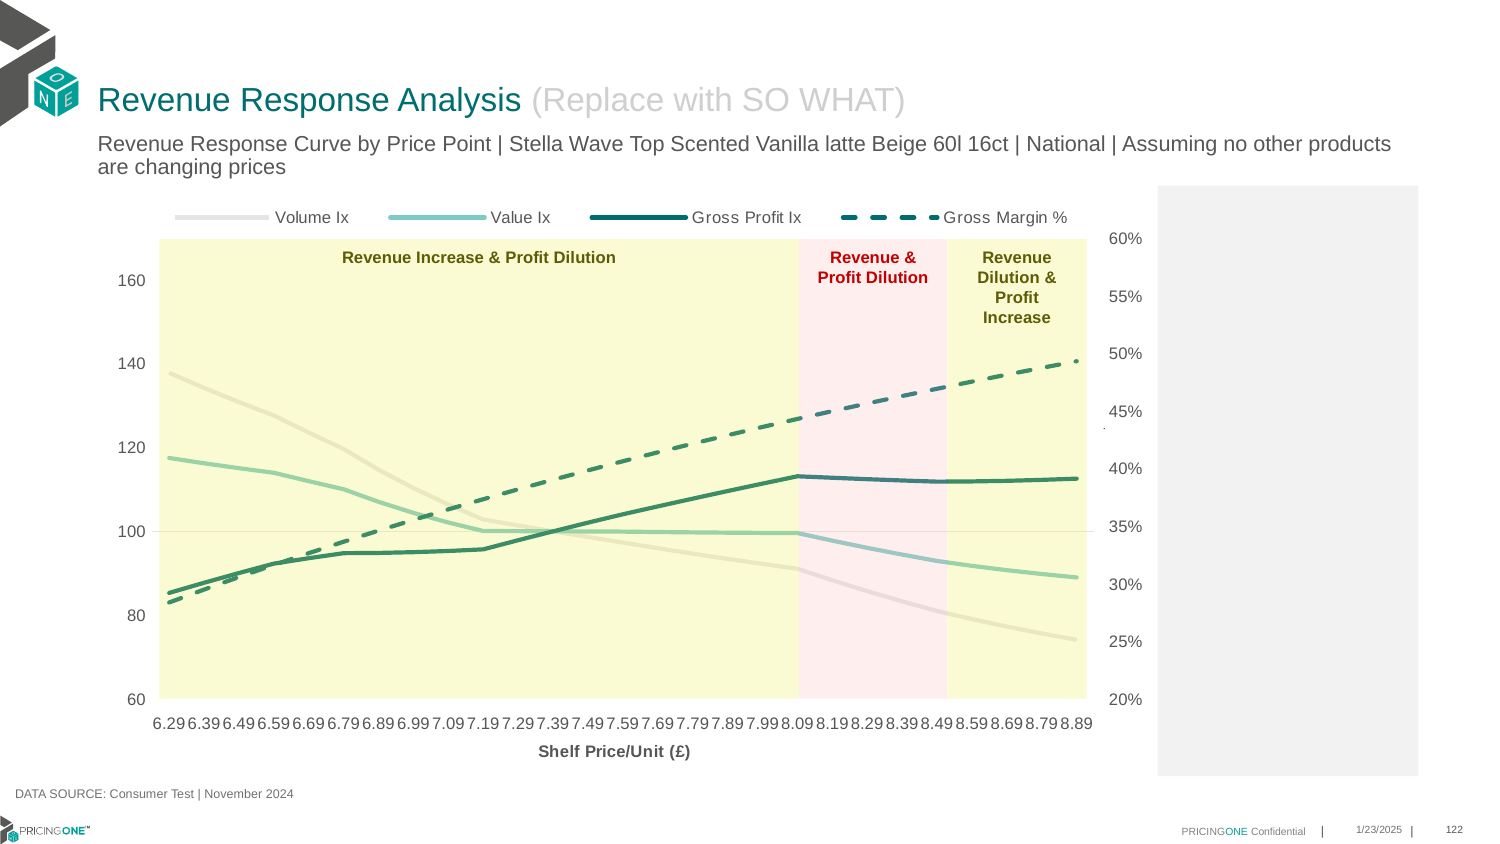

# Revenue Response Analysis (Replace with SO WHAT)

Revenue Response Curve by Price Point | Stella Wave Top Scented Vanilla latte Beige 60l 16ct | National | Assuming no other products are changing prices

### Chart:

| Category | Volume Ix | Value Ix | Gross Profit Ix | Gross Margin % |
|---|---|---|---|---|
| 6.29 | 137.83975788620748 | 117.52677765955664 | 85.29206475112242 | 0.2836662992157884 |
| 6.39 | 134.24376328437324 | 116.2575517071774 | 87.71892307318676 | 0.29487652927500935 |
| 6.49 | 130.86258268624437 | 115.08124716641383 | 90.0443610085695 | 0.3057412976991232 |
| 6.59 | 127.67694386506999 | 113.98923495320929 | 92.2767919659471 | 0.3162763311179532 |
| 6.69 | 123.56437966784664 | 111.96977897511728 | 93.58723110175137 | 0.3264964158546056 |
| 6.79 | 119.66855621710408 | 110.0402533019718 | 94.7842504776517 | 0.3364154671674977 |
| 6.89 | 114.7186525465347 | 107.02687381713302 | 94.83844914081007 | 0.34604659246259933 |
| 6.99 | 110.31157276047104 | 104.39491510834189 | 95.01738780733109 | 0.3554021490797298 |
| 7.09 | 106.36794165087866 | 102.08989401038544 | 95.30633091266118 | 0.36449379718861935 |
| 7.19 | 102.82037620518642 | 100.06477901354916 | 95.69070983160111 | 0.37333254827083584 |
| 7.29 | 101.39205926335171 | 100.03340277366817 | 97.8767473127338 | 0.38192880961142817 |
| 7.39 | 100.0 | 100.0 | 100.0 | 0.3902924251782558 |
| 7.49 | 98.64294376896007 | 99.96475807411618 | 102.06294102847586 | 0.3984327132266103 |
| 7.59 | 97.31968065496147 | 99.92784289490936 | 104.06791736168988 | 0.4063585009311344 |
| 7.69 | 95.96560540429597 | 99.82200528379673 | 105.94697256790782 | 0.4140781563156449 |
| 7.79 | 94.66528142017464 | 99.73661514880754 | 107.79334779903729 | 0.42159961772366006 |
| 7.89 | 93.41496593626906 | 99.66982428014785 | 109.60824180753397 | 0.4289304210478213 |
| 7.99 | 92.2112477700867 | 99.6199442213589 | 111.3927348530245 | 0.43607772491455715 |
| 8.09 | 91.05101415469996 | 99.58543191393655 | 113.14780497332349 | 0.4430483340009037 |
| 8.19 | 88.30452209880121 | 97.76672240478582 | 112.79634729069001 | 0.4498487206431393 |
| 8.29 | 85.7182677826833 | 96.05408509870146 | 112.46466788419065 | 0.45648504488146074 |
| 8.39 | 83.28008566436488 | 94.44013632905578 | 112.15305342216331 | 0.4629631730711932 |
| 8.49 | 80.97876689790014 | 92.91794324203154 | 111.86142456851809 | 0.4692886951787173 |
| 8.59 | 79.03280975258961 | 91.7478350979927 | 111.9111097135119 | 0.47546694086930263 |
| 8.69 | 77.2490995749877 | 90.7157732182418 | 112.06155254086438 | 0.48150299448415534 |
| 8.79 | 75.60398677572314 | 89.80024549110622 | 112.29443864059503 | 0.4874017089951433 |
| 8.89 | 74.07830767808437 | 88.98384844978389 | 112.59500668171391 | 0.4931677190176952 |
Revenue Increase & Profit Dilution
Revenue & Profit Dilution
Revenue Dilution & Profit Increase

DATA SOURCE: Consumer Test | November 2024

1/23/2025
122